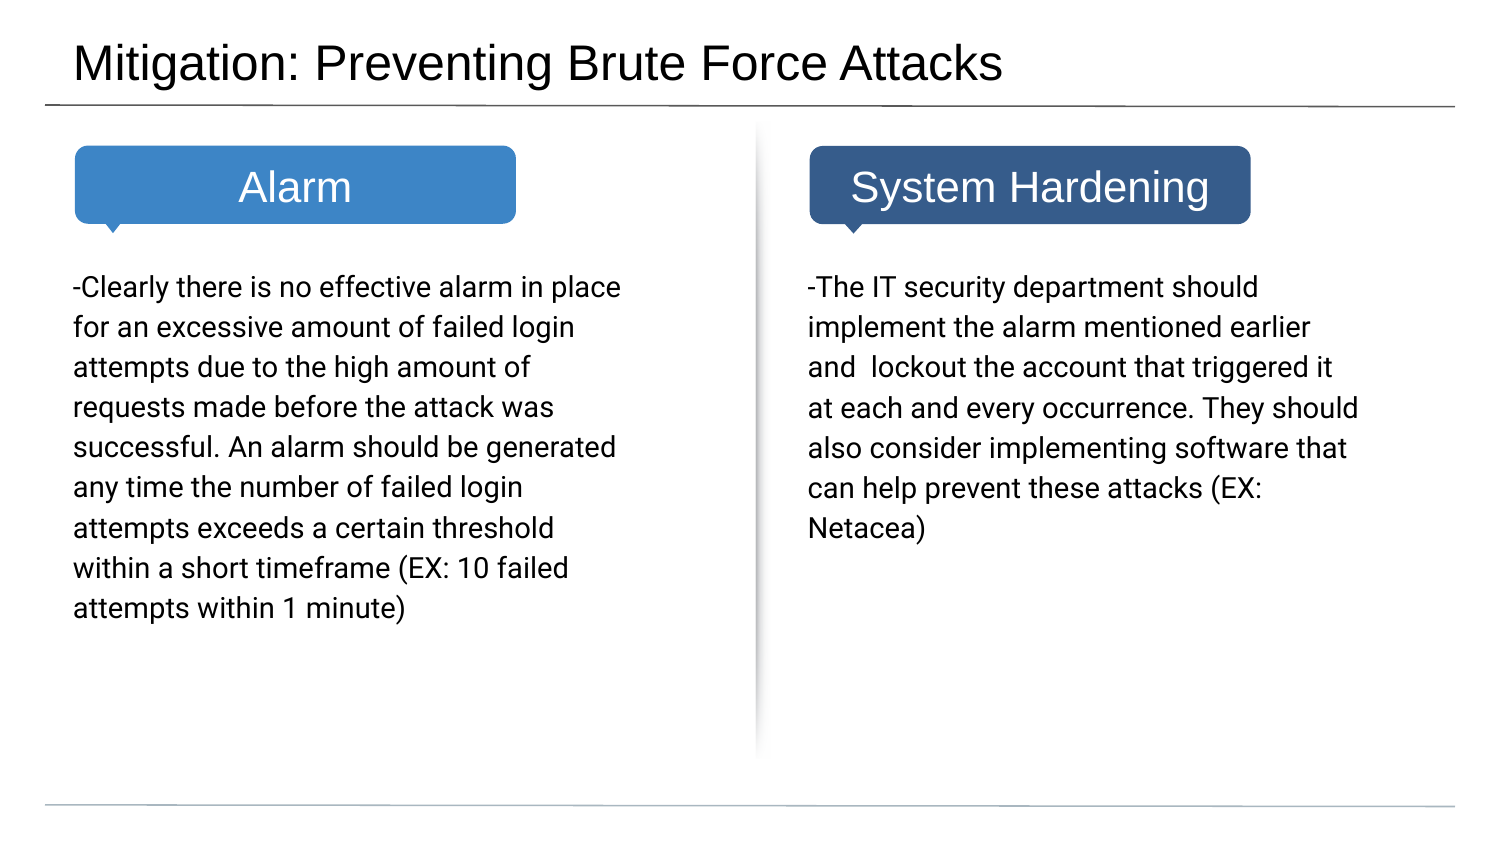

# Mitigation: Preventing Brute Force Attacks
-Clearly there is no effective alarm in place for an excessive amount of failed login attempts due to the high amount of requests made before the attack was successful. An alarm should be generated any time the number of failed login attempts exceeds a certain threshold within a short timeframe (EX: 10 failed attempts within 1 minute)

-The IT security department should implement the alarm mentioned earlier and  lockout the account that triggered it at each and every occurrence. They should also consider implementing software that can help prevent these attacks (EX: Netacea)